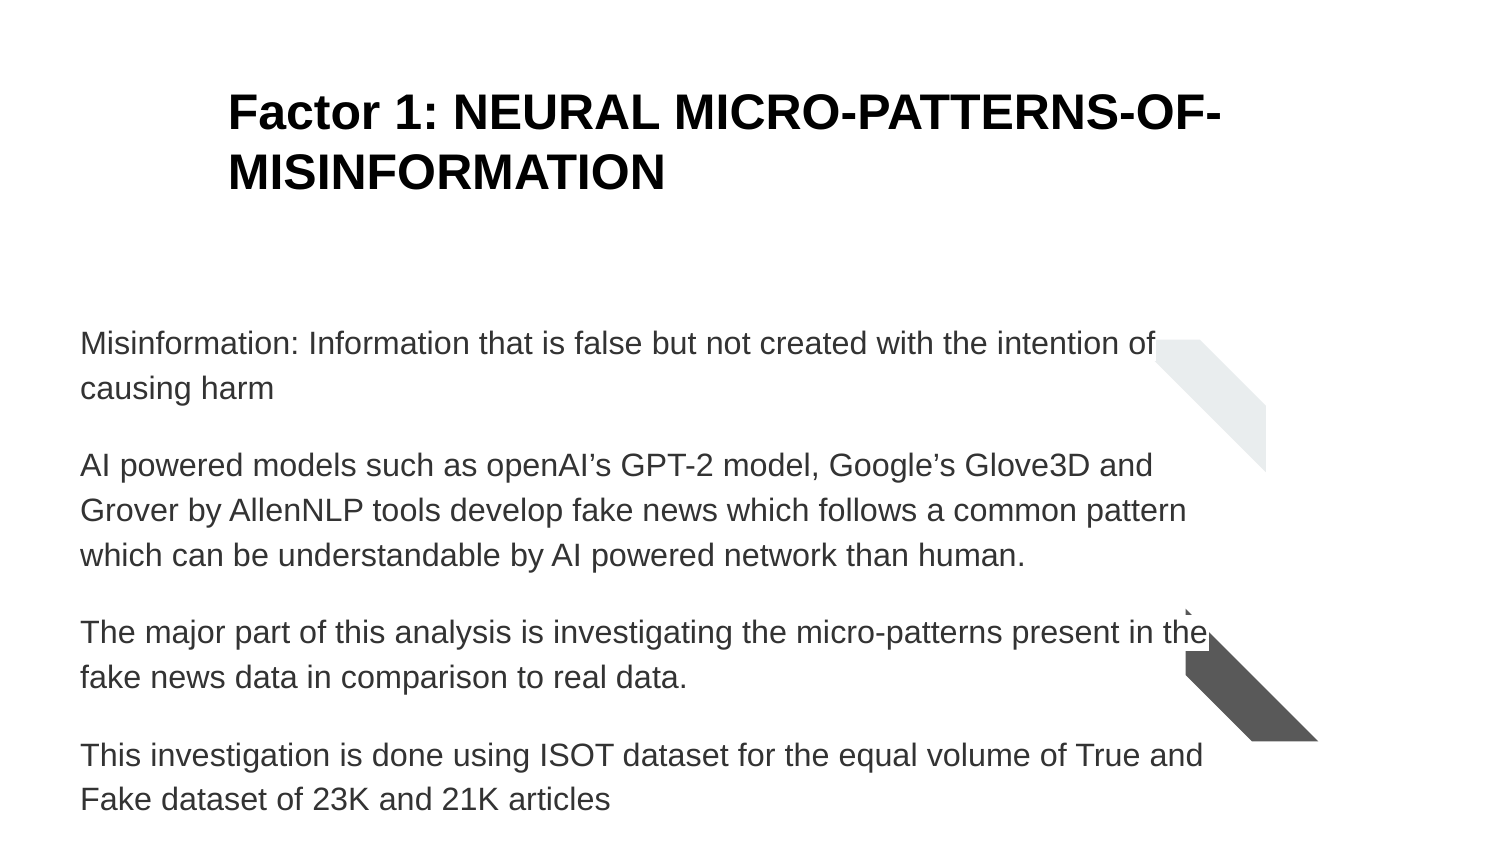

# Factor 1: NEURAL MICRO-PATTERNS-OF-MISINFORMATION

Misinformation: Information that is false but not created with the intention of causing harm
AI powered models such as openAI’s GPT-2 model, Google’s Glove3D and Grover by AllenNLP tools develop fake news which follows a common pattern which can be understandable by AI powered network than human.
The major part of this analysis is investigating the micro-patterns present in the fake news data in comparison to real data.
This investigation is done using ISOT dataset for the equal volume of True and Fake dataset of 23K and 21K articles